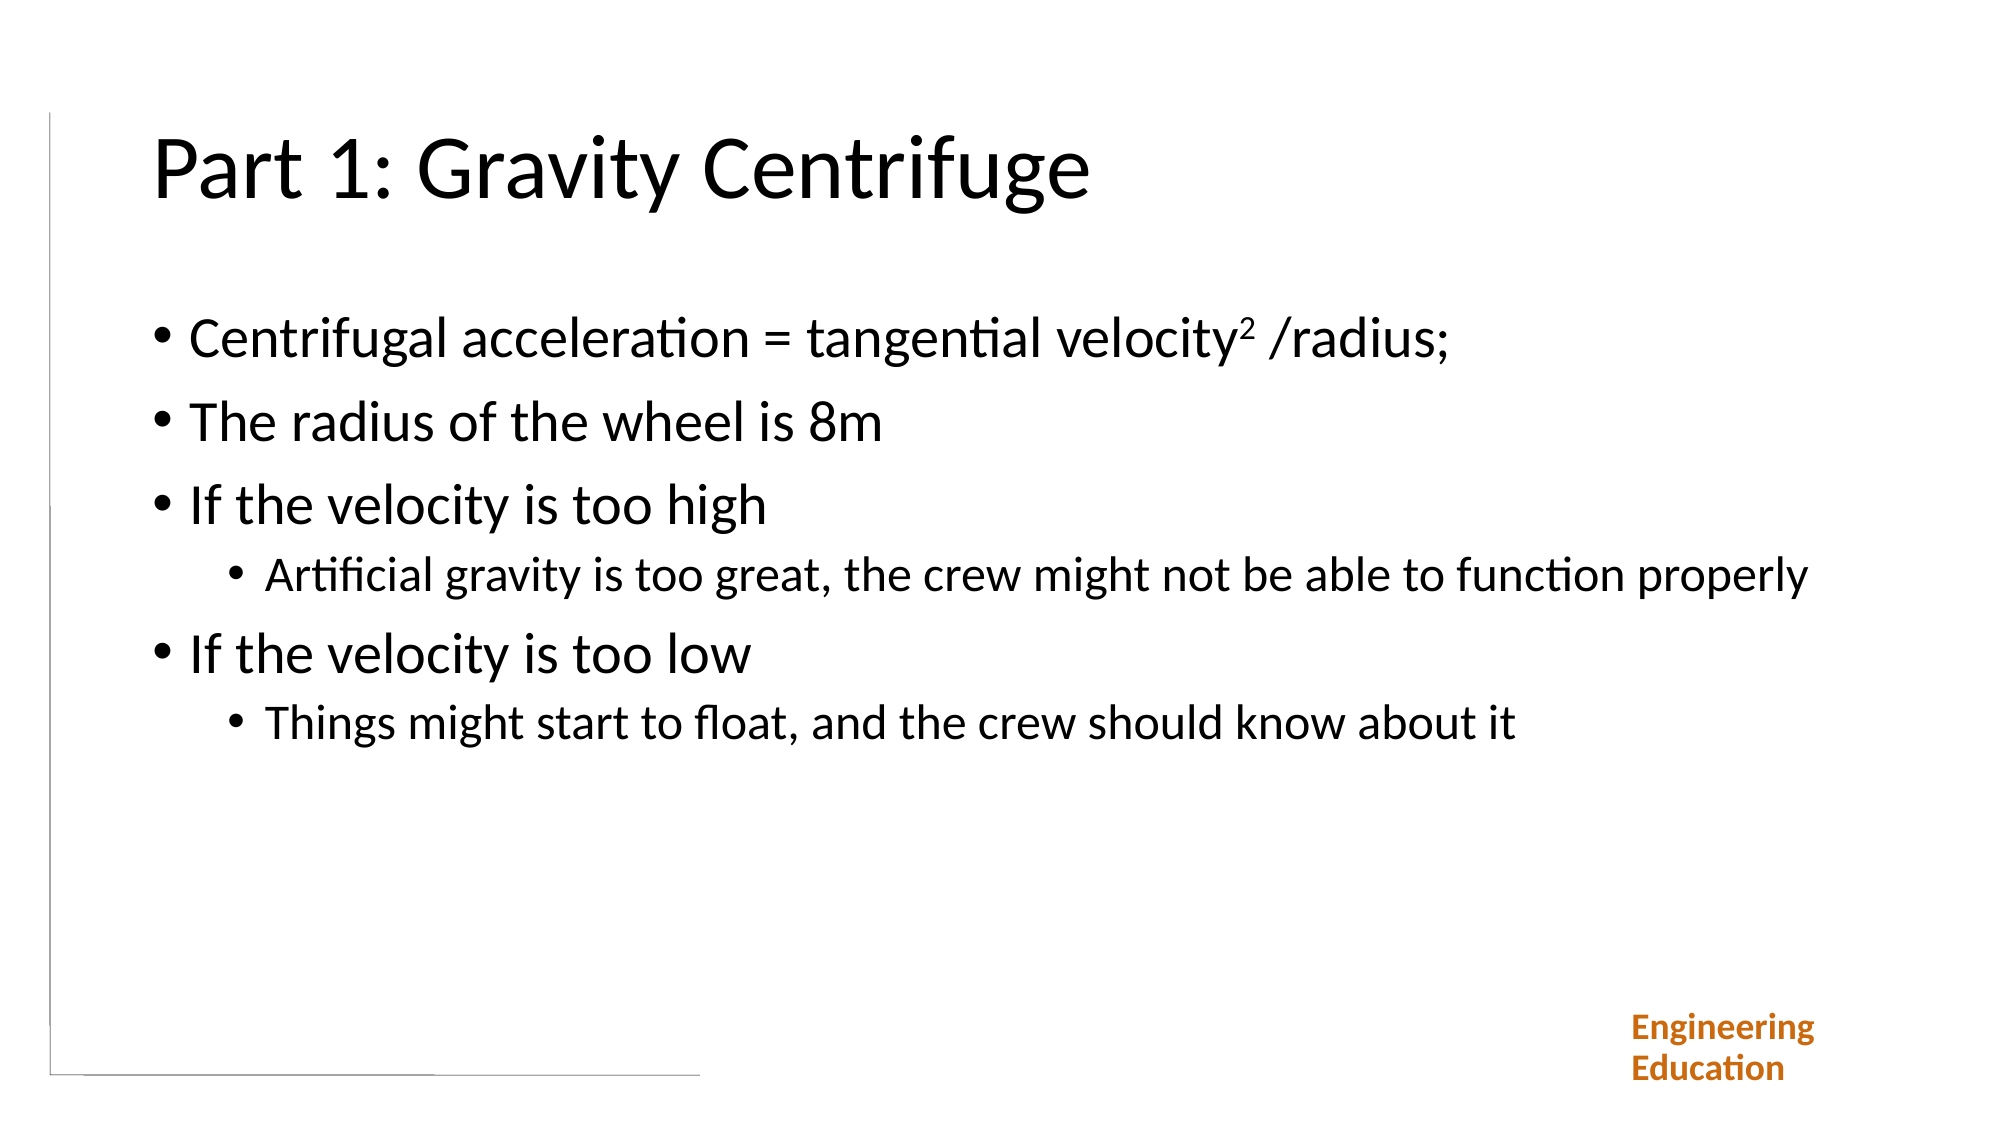

# Part 1: Gravity Centrifuge
Centrifugal acceleration = tangential velocity2 /radius;
The radius of the wheel is 8m
If the velocity is too high
Artificial gravity is too great, the crew might not be able to function properly
If the velocity is too low
Things might start to float, and the crew should know about it